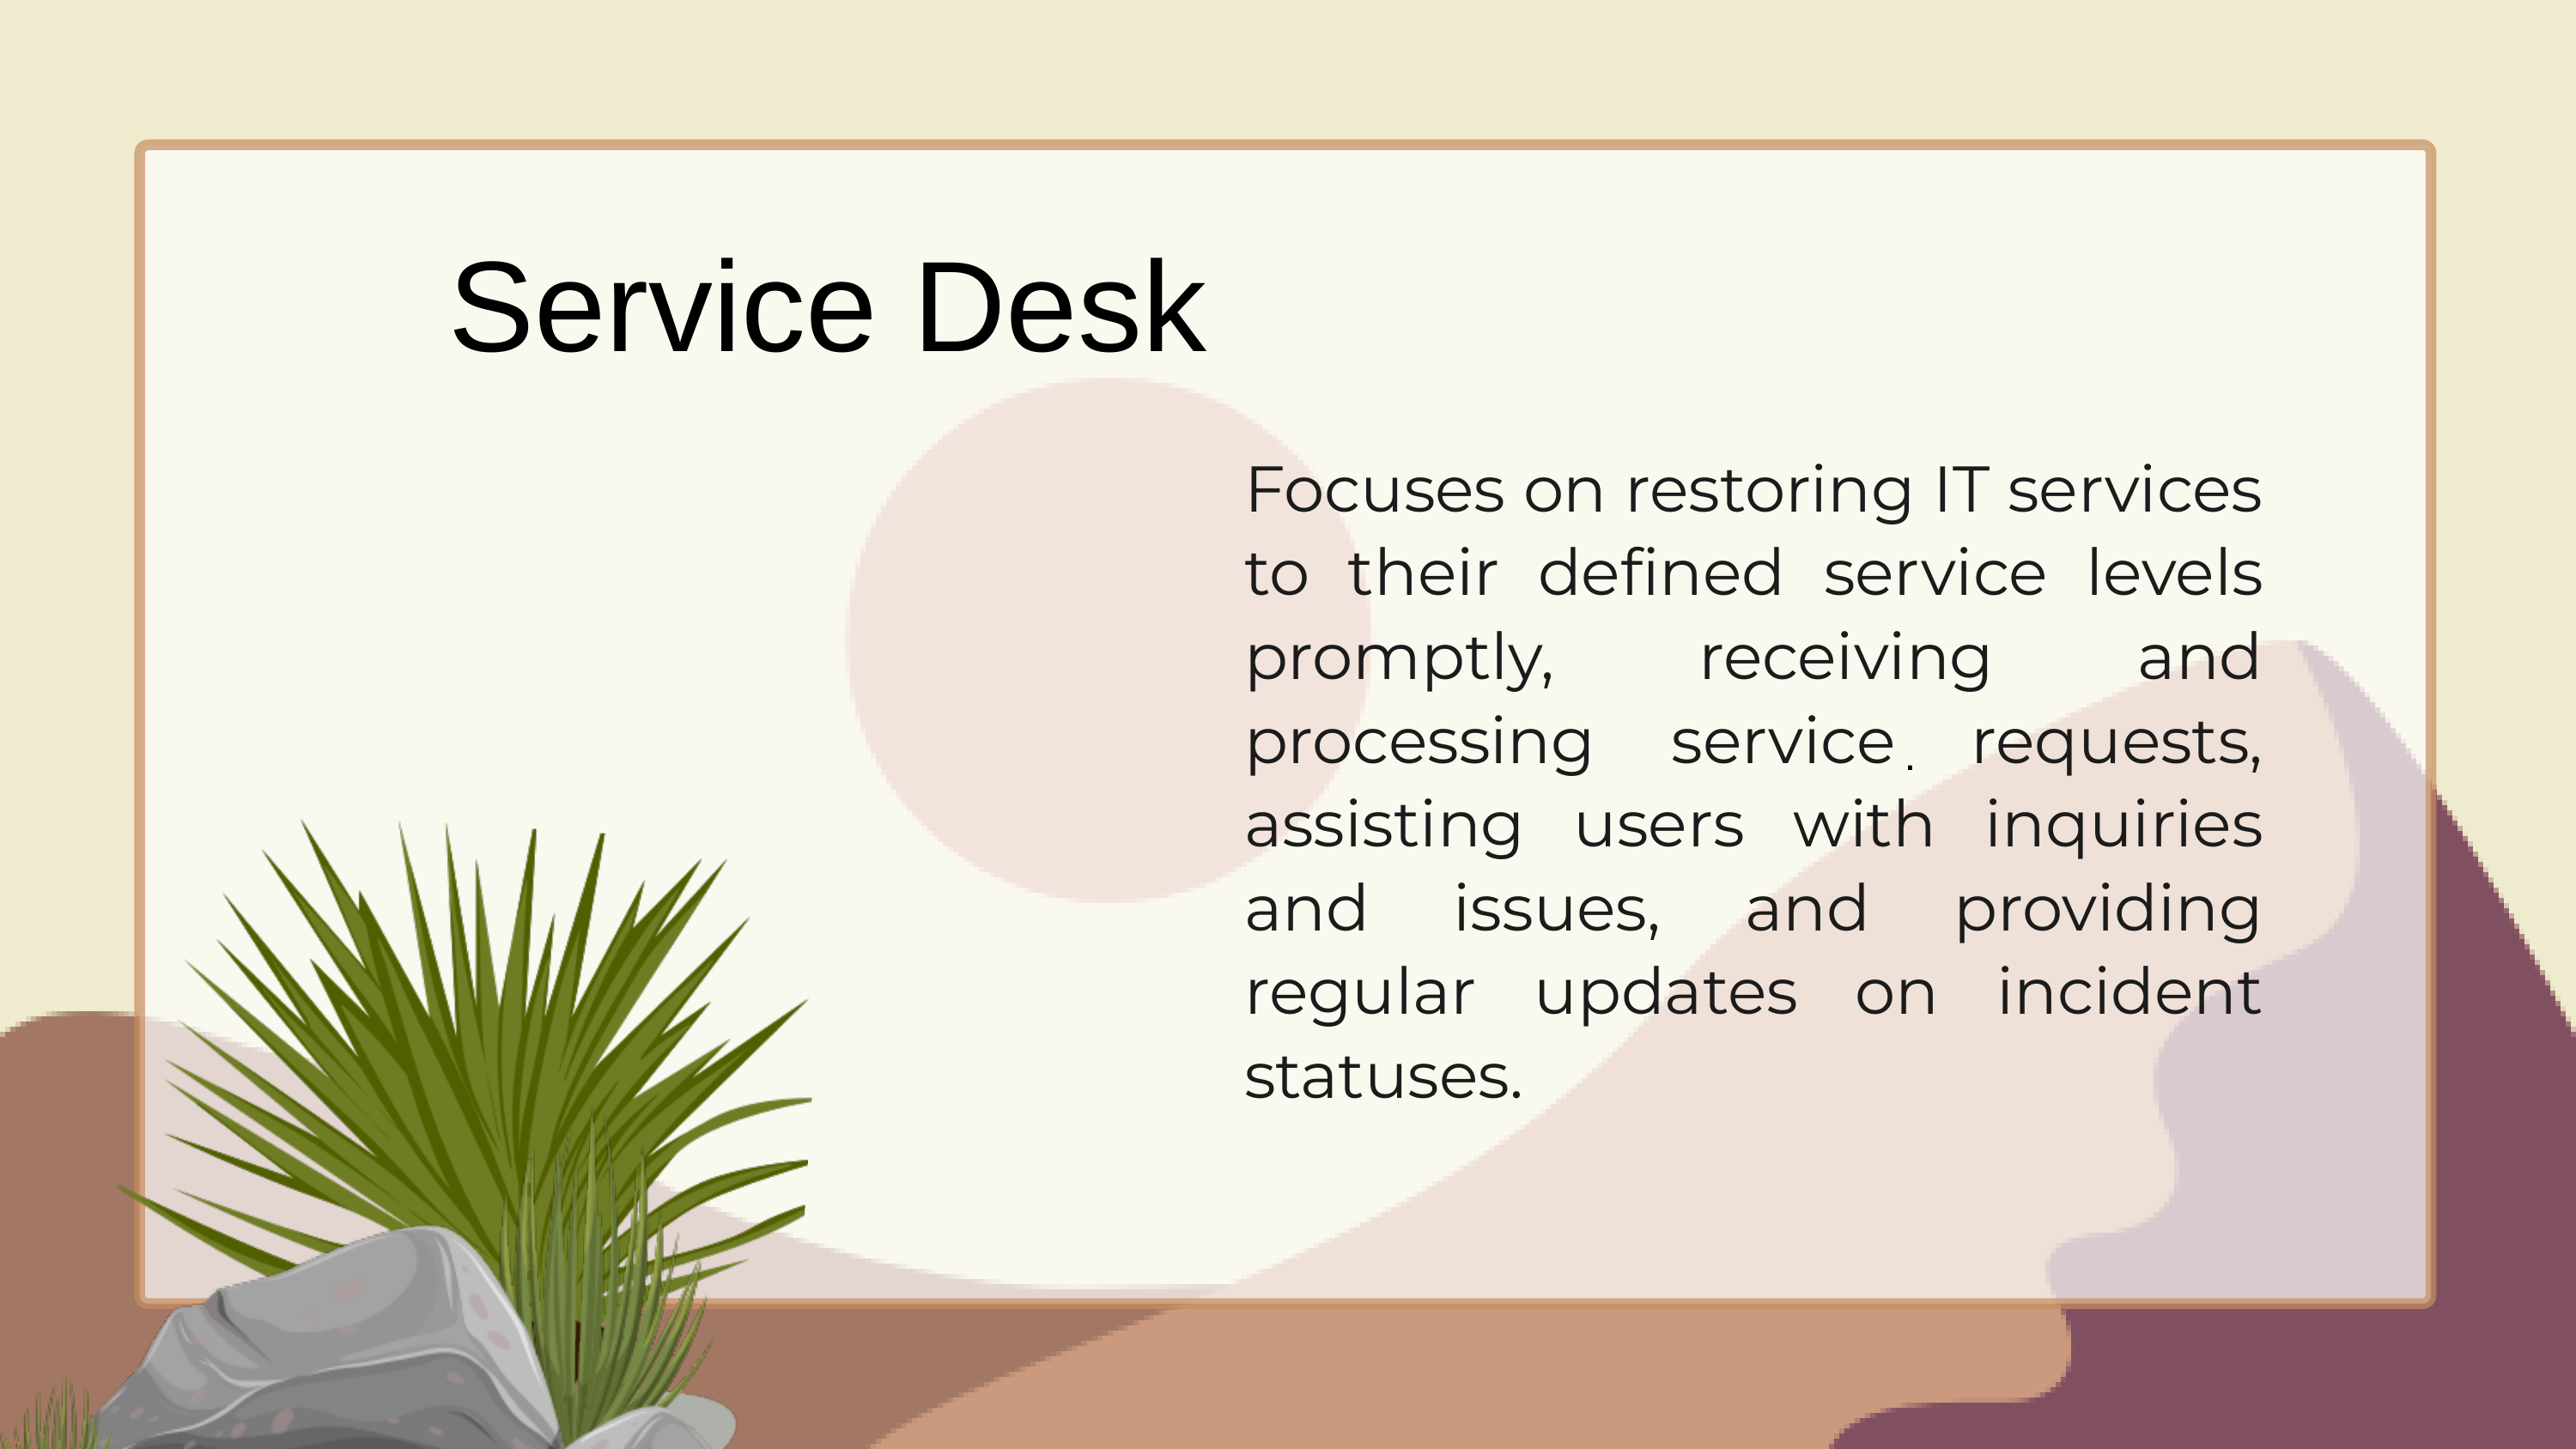

Service Desk

Focuses on restoring IT services to their defined service levels promptly, receiving and processing service requests, assisting users with inquiries and issues, and providing regular updates on incident statuses.

.